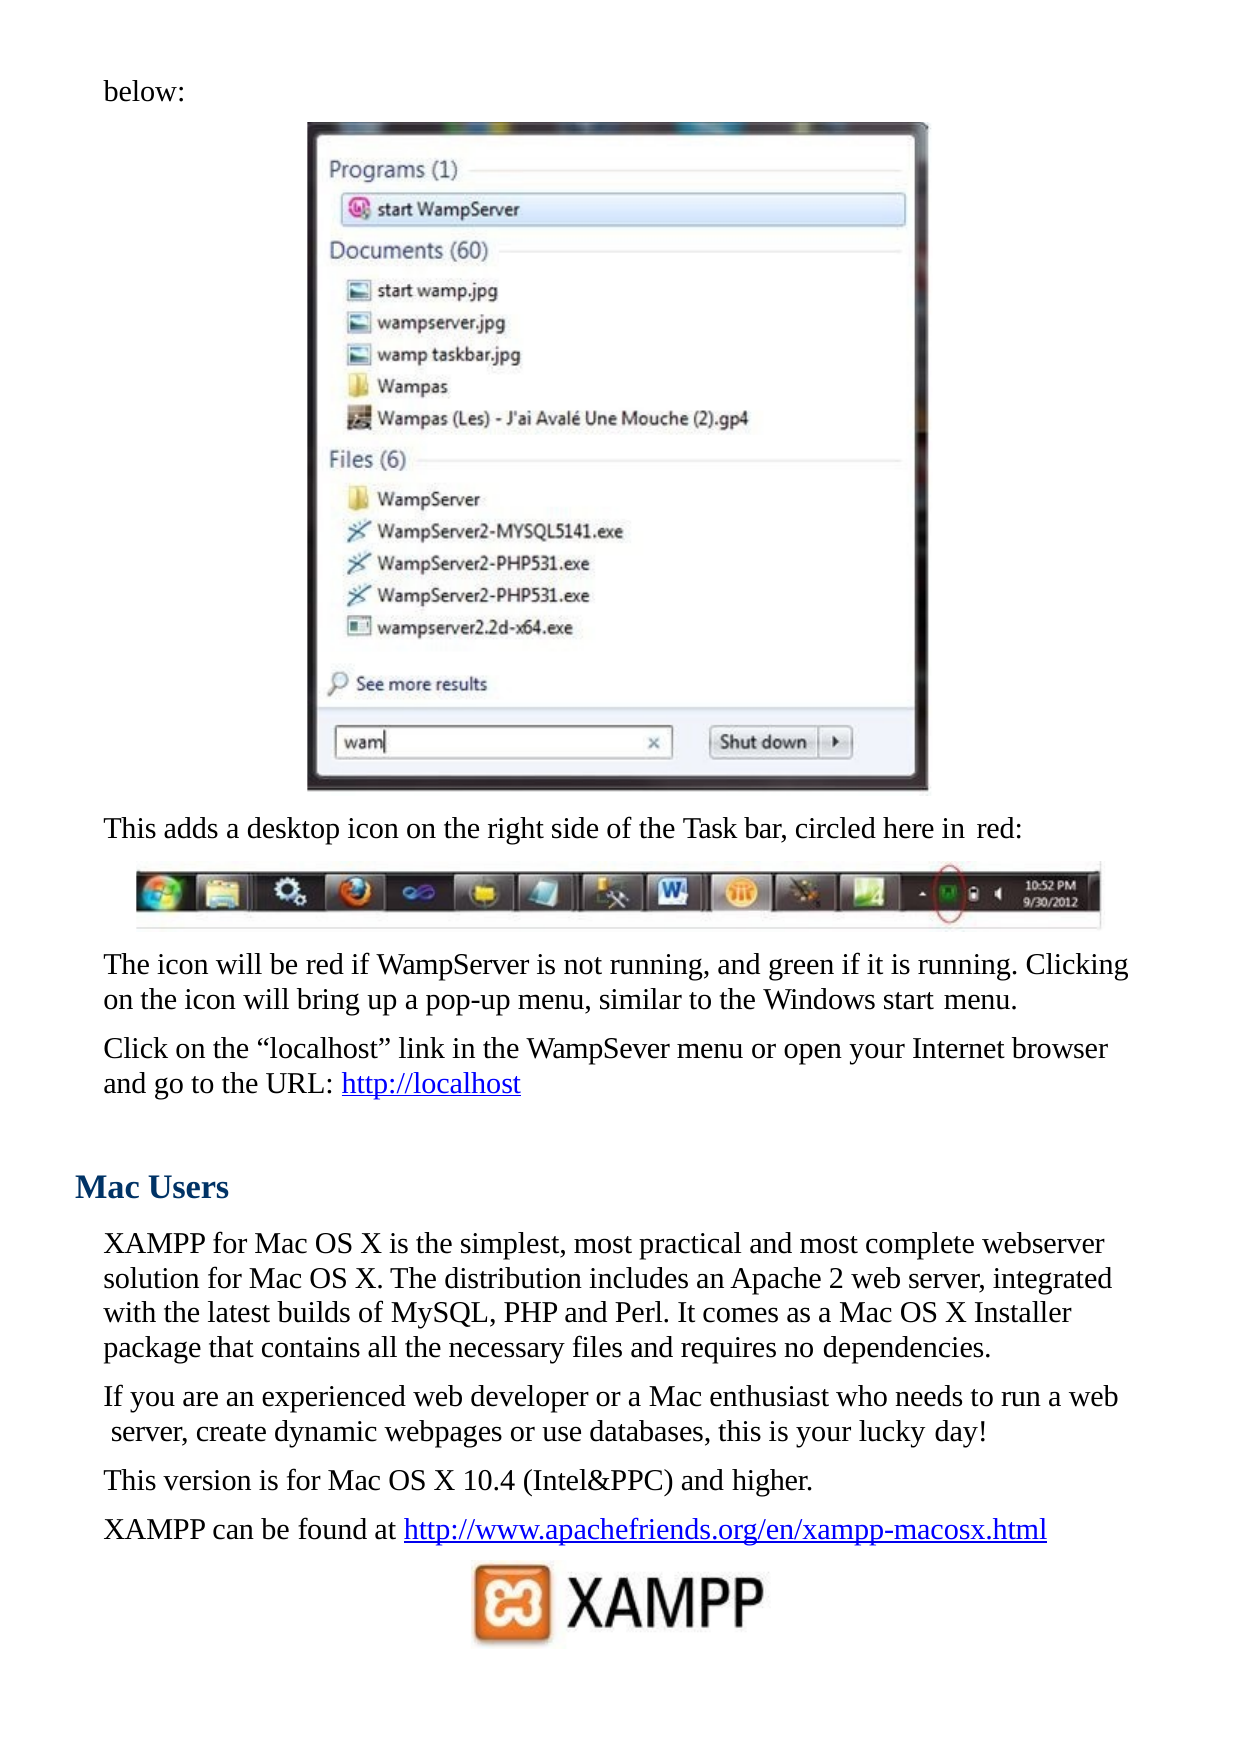

below:

This adds a desktop icon on the right side of the Task bar, circled here in red:

The icon will be red if WampServer is not running, and green if it is running. Clicking  on the icon will bring up a pop-up menu, similar to the Windows start menu.
Click on the “localhost” link in the WampSever menu or open your Internet browser  and go to the URL: http://localhost

Mac Users
XAMPP for Mac OS X is the simplest, most practical and most complete webserver  solution for Mac OS X. The distribution includes an Apache 2 web server, integrated  with the latest builds of MySQL, PHP and Perl. It comes as a Mac OS X Installer  package that contains all the necessary files and requires no dependencies.
If you are an experienced web developer or a Mac enthusiast who needs to run a web  server, create dynamic webpages or use databases, this is your lucky day!
This version is for Mac OS X 10.4 (Intel&PPC) and higher.
XAMPP can be found at http://www.apachefriends.org/en/xampp-macosx.html